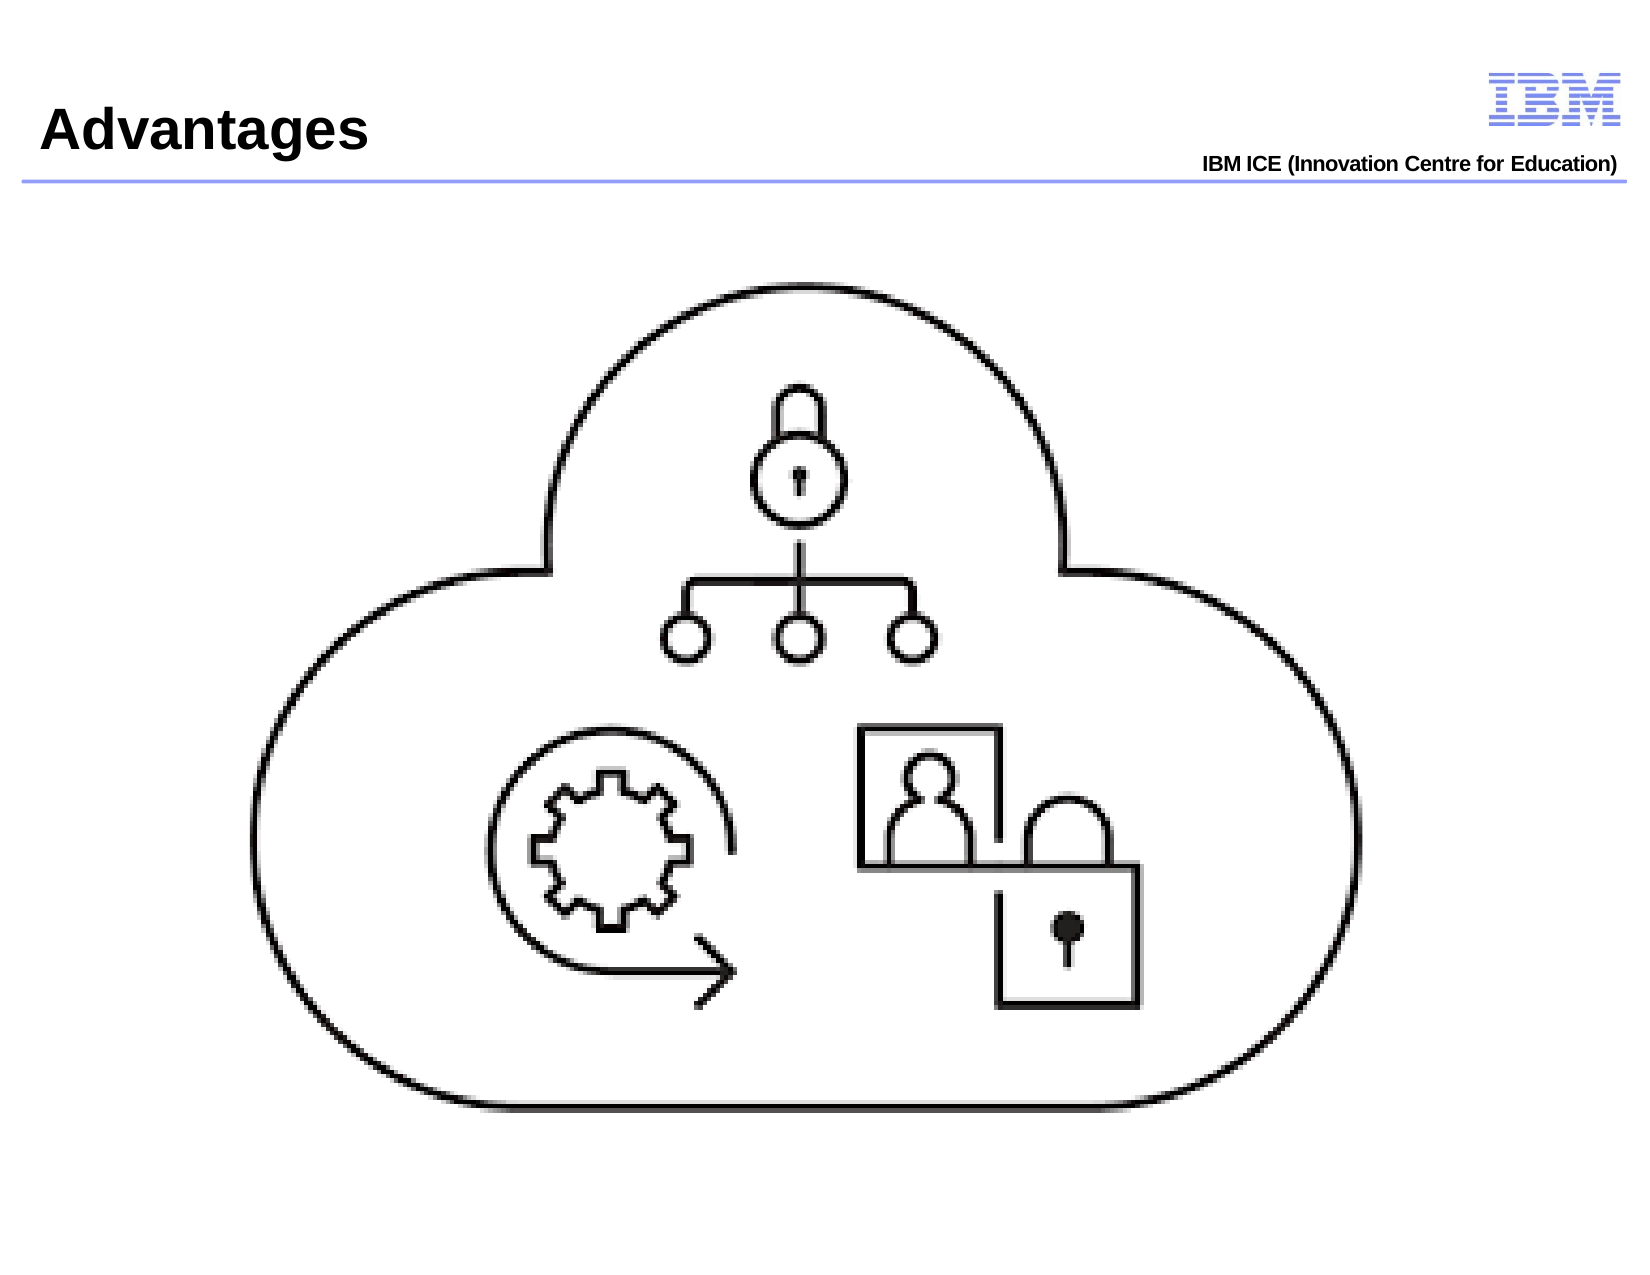

# Advantages
IBM ICE (Innovation Centre for Education)